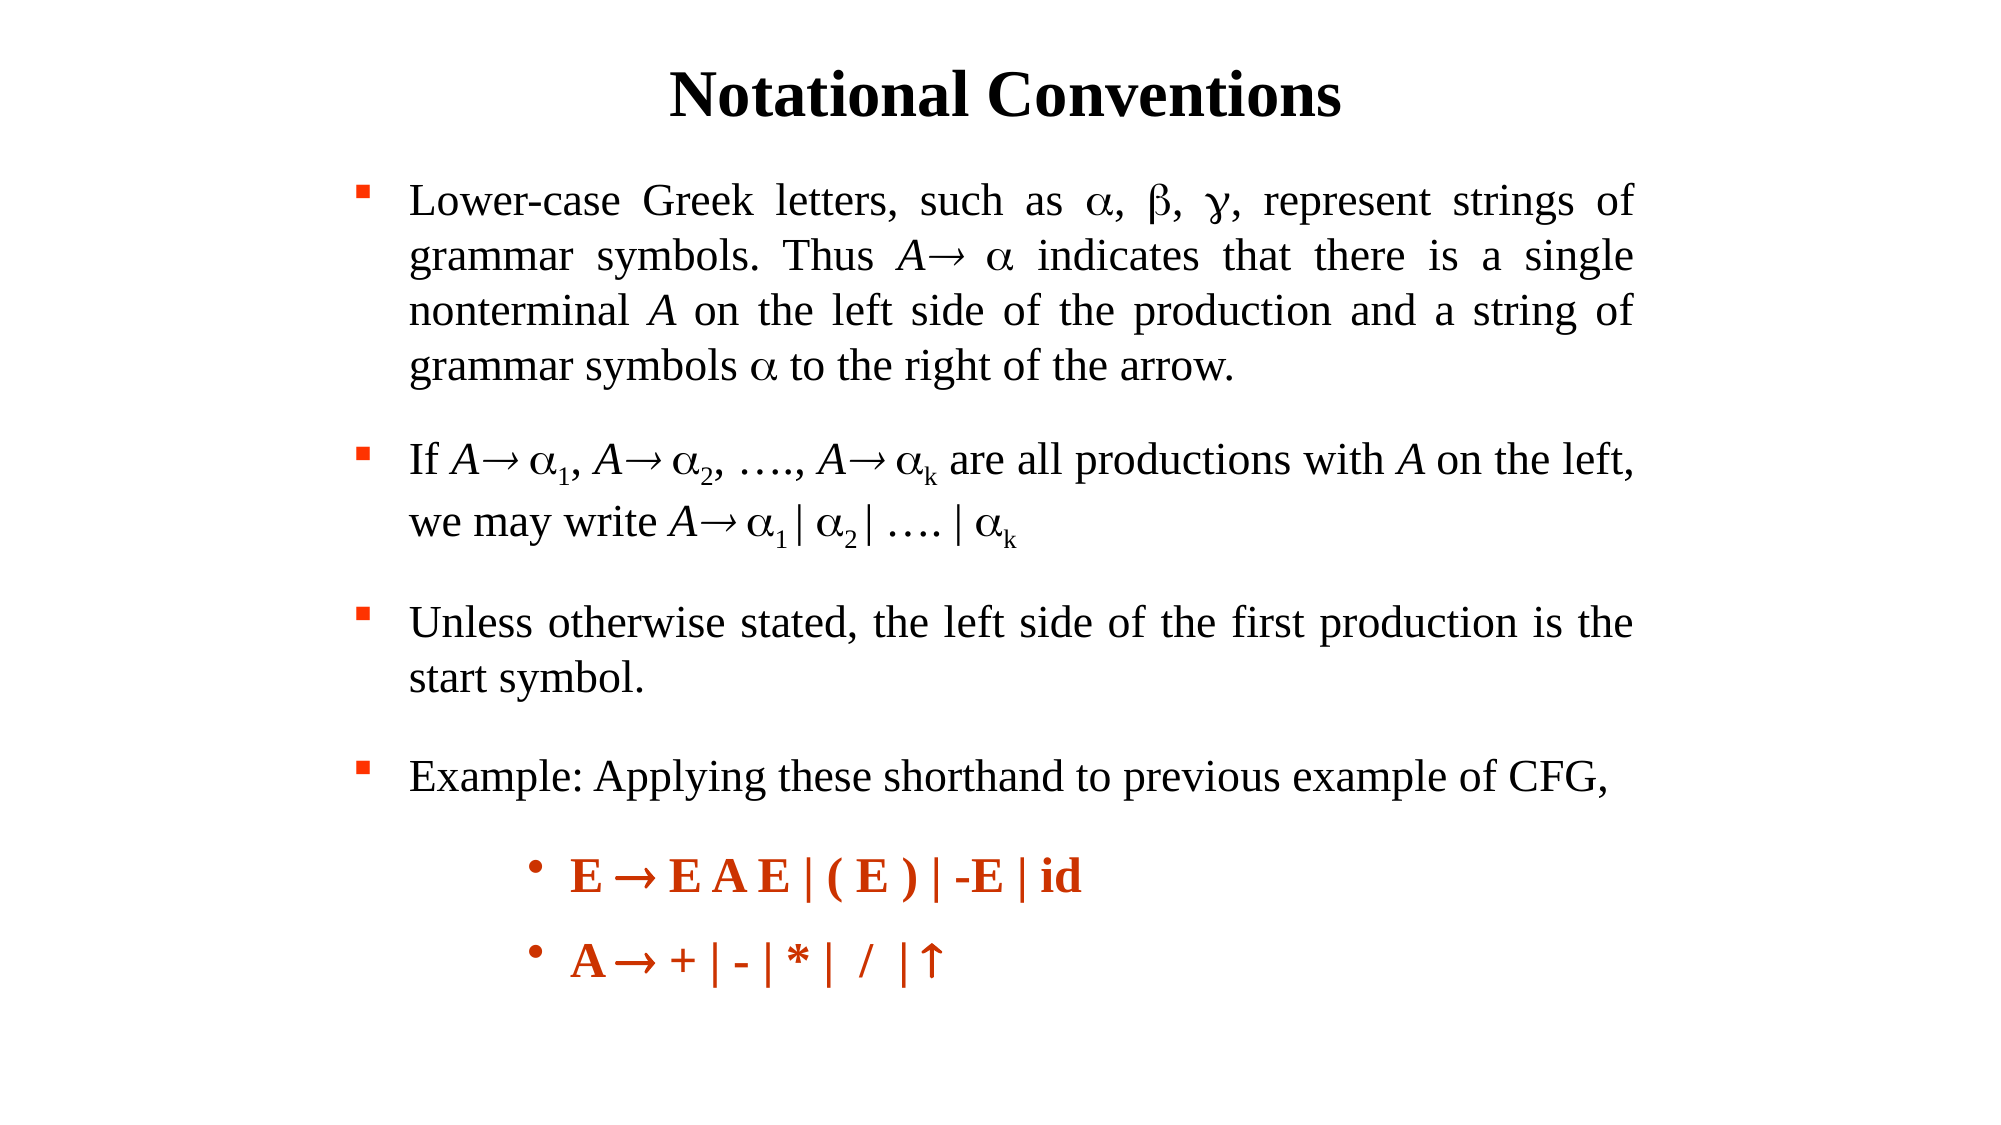

# Notational Conventions
Lower-case Greek letters, such as α, β, γ, represent strings of grammar symbols. Thus A→ α indicates that there is a single nonterminal A on the left side of the production and a string of grammar symbols α to the right of the arrow.

If A→ α1, A→ α2, …., A→ αk are all productions with A on the left, we may write A→ α1 | α2 | …. | αk

Unless otherwise stated, the left side of the first production is the start symbol.

Example: Applying these shorthand to previous example of CFG,

  E → E A E | ( E ) | -E | id
  A → + | - | * |  /  | ↑